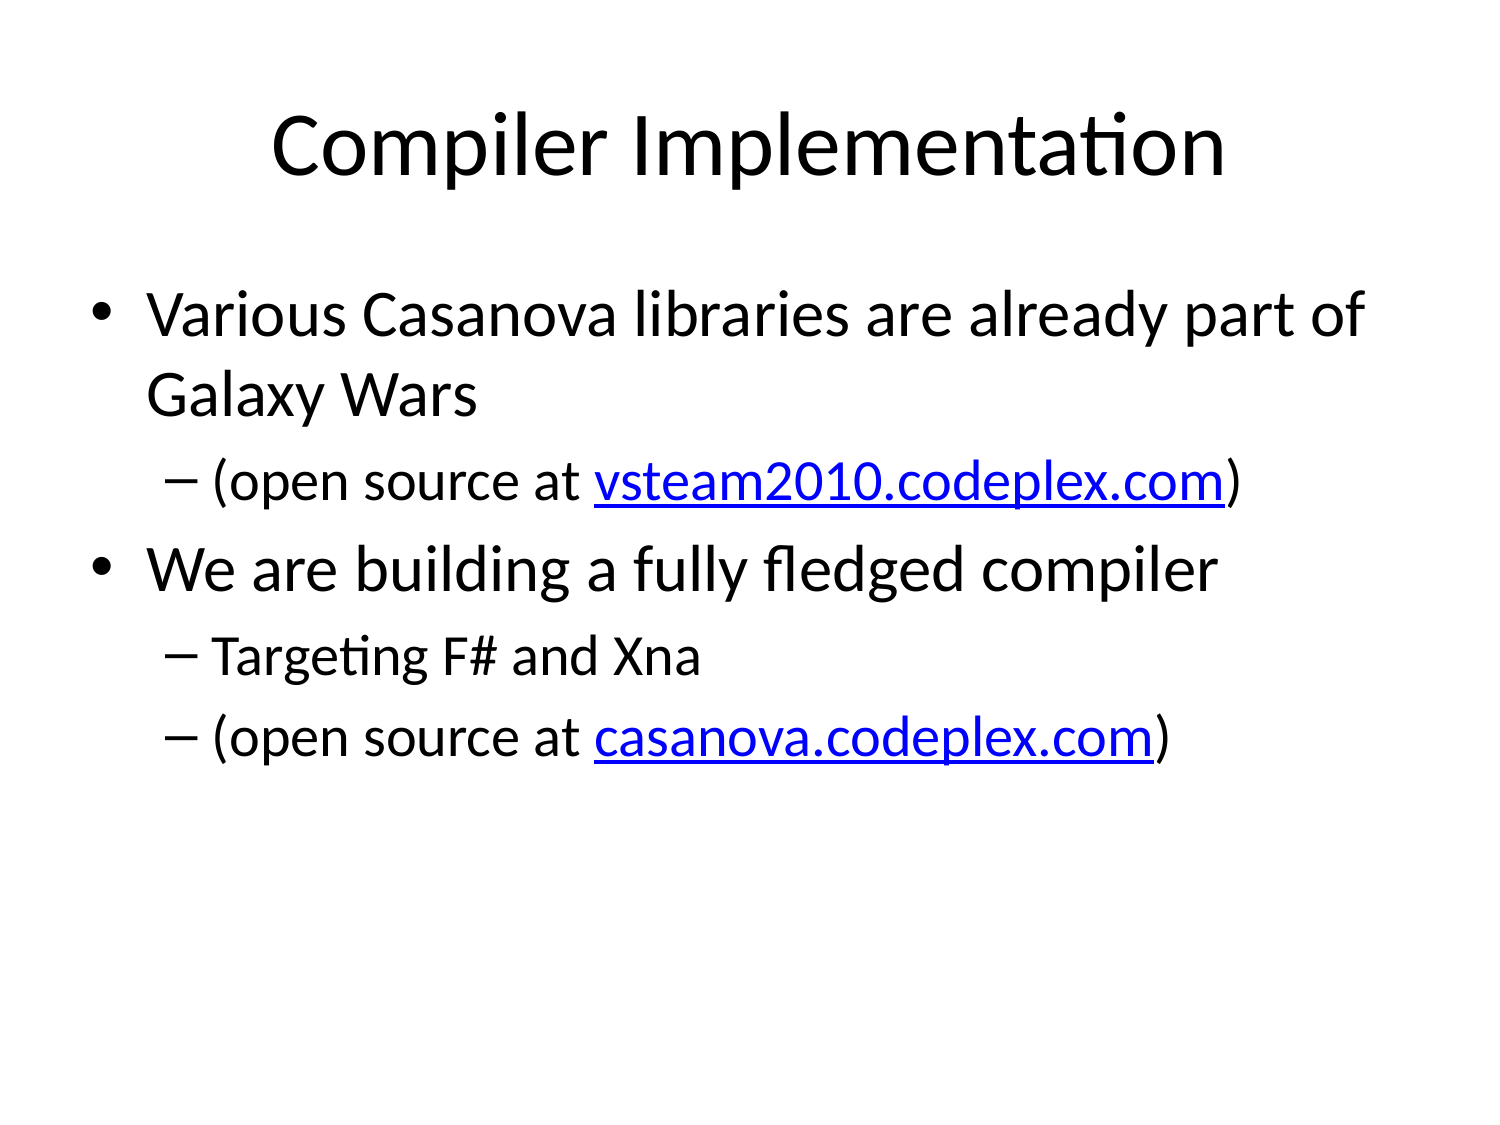

# Compiler Implementation
Various Casanova libraries are already part of Galaxy Wars
(open source at vsteam2010.codeplex.com)
We are building a fully fledged compiler
Targeting F# and Xna
(open source at casanova.codeplex.com)